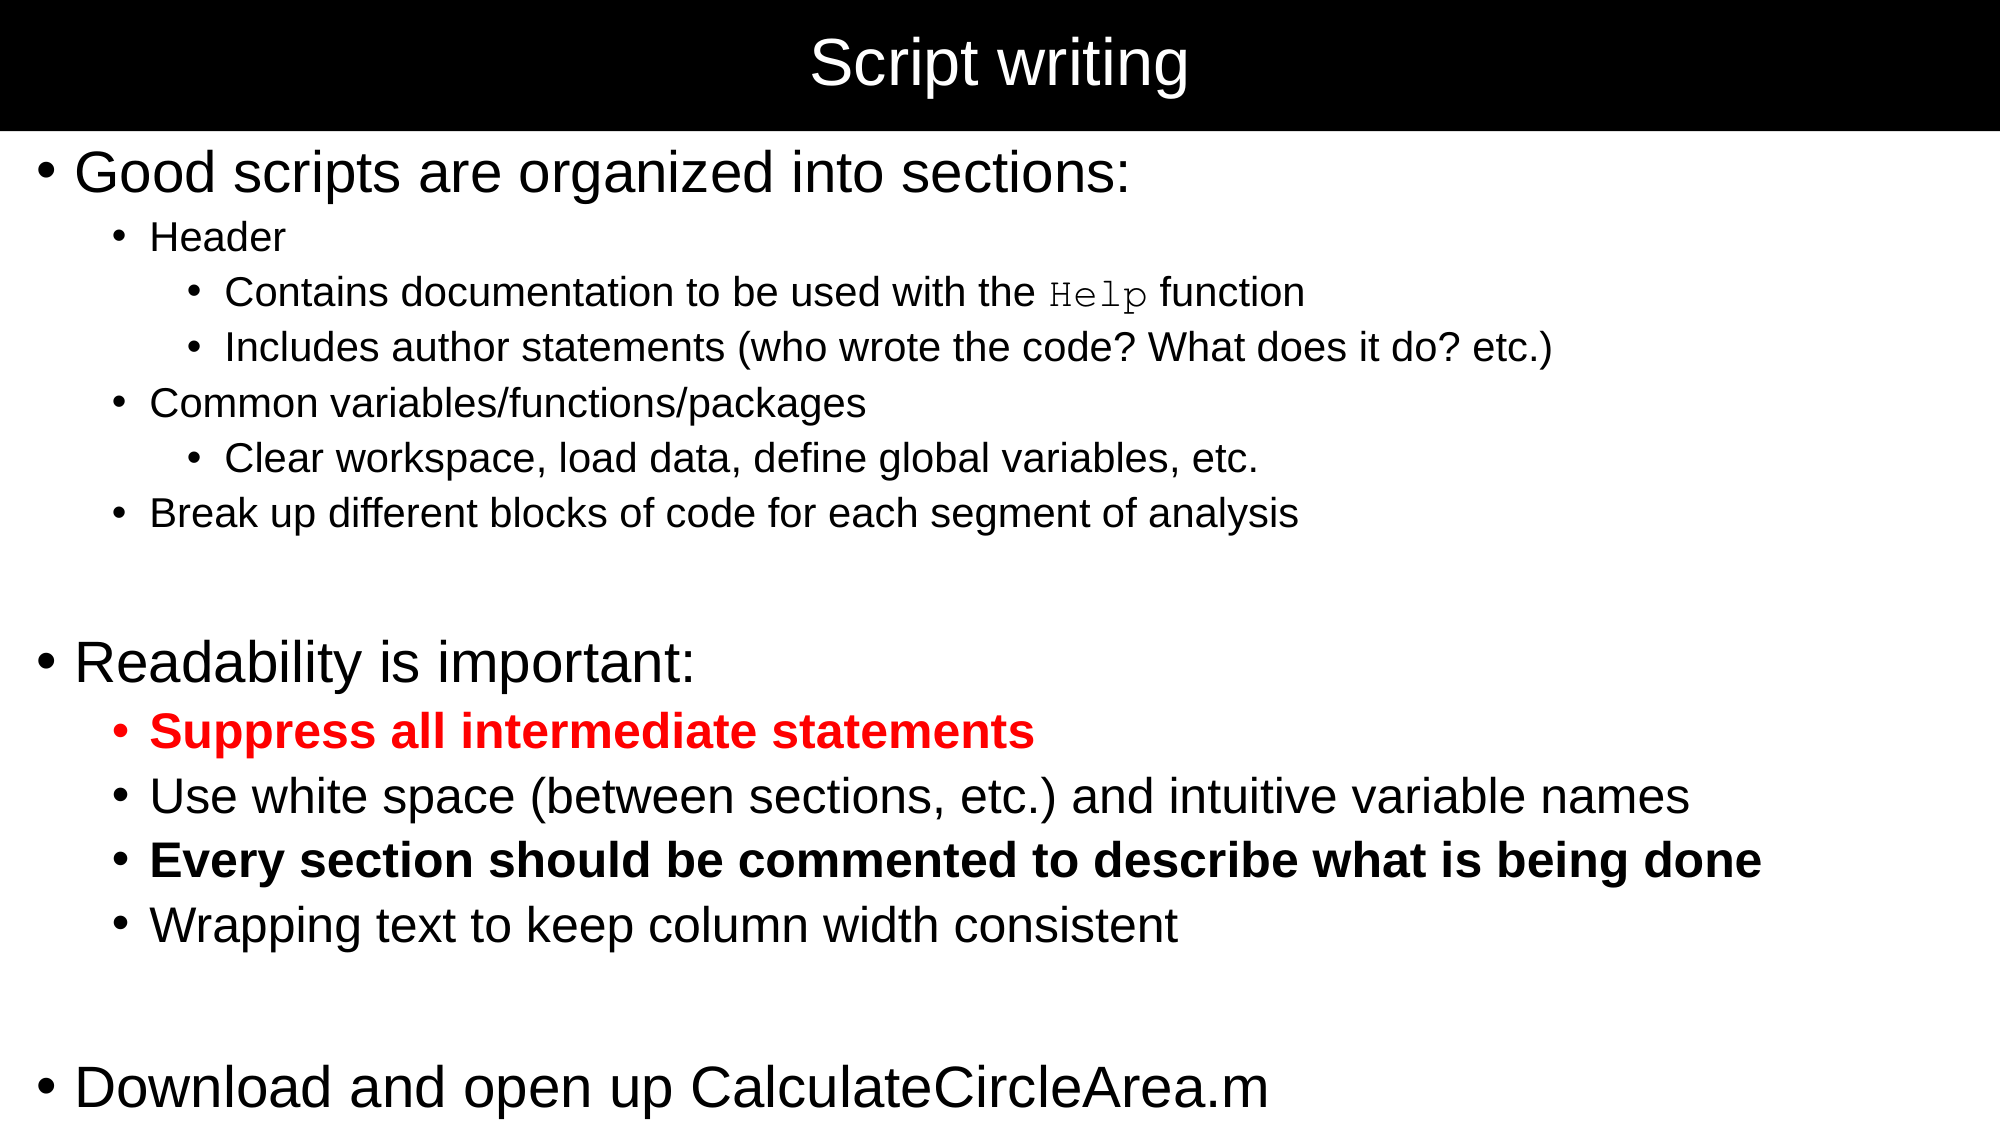

# Script writing
Good scripts are organized into sections:
Header
Contains documentation to be used with the Help function
Includes author statements (who wrote the code? What does it do? etc.)
Common variables/functions/packages
Clear workspace, load data, define global variables, etc.
Break up different blocks of code for each segment of analysis

Readability is important:
Suppress all intermediate statements
Use white space (between sections, etc.) and intuitive variable names
Every section should be commented to describe what is being done
Wrapping text to keep column width consistent

Download and open up CalculateCircleArea.m